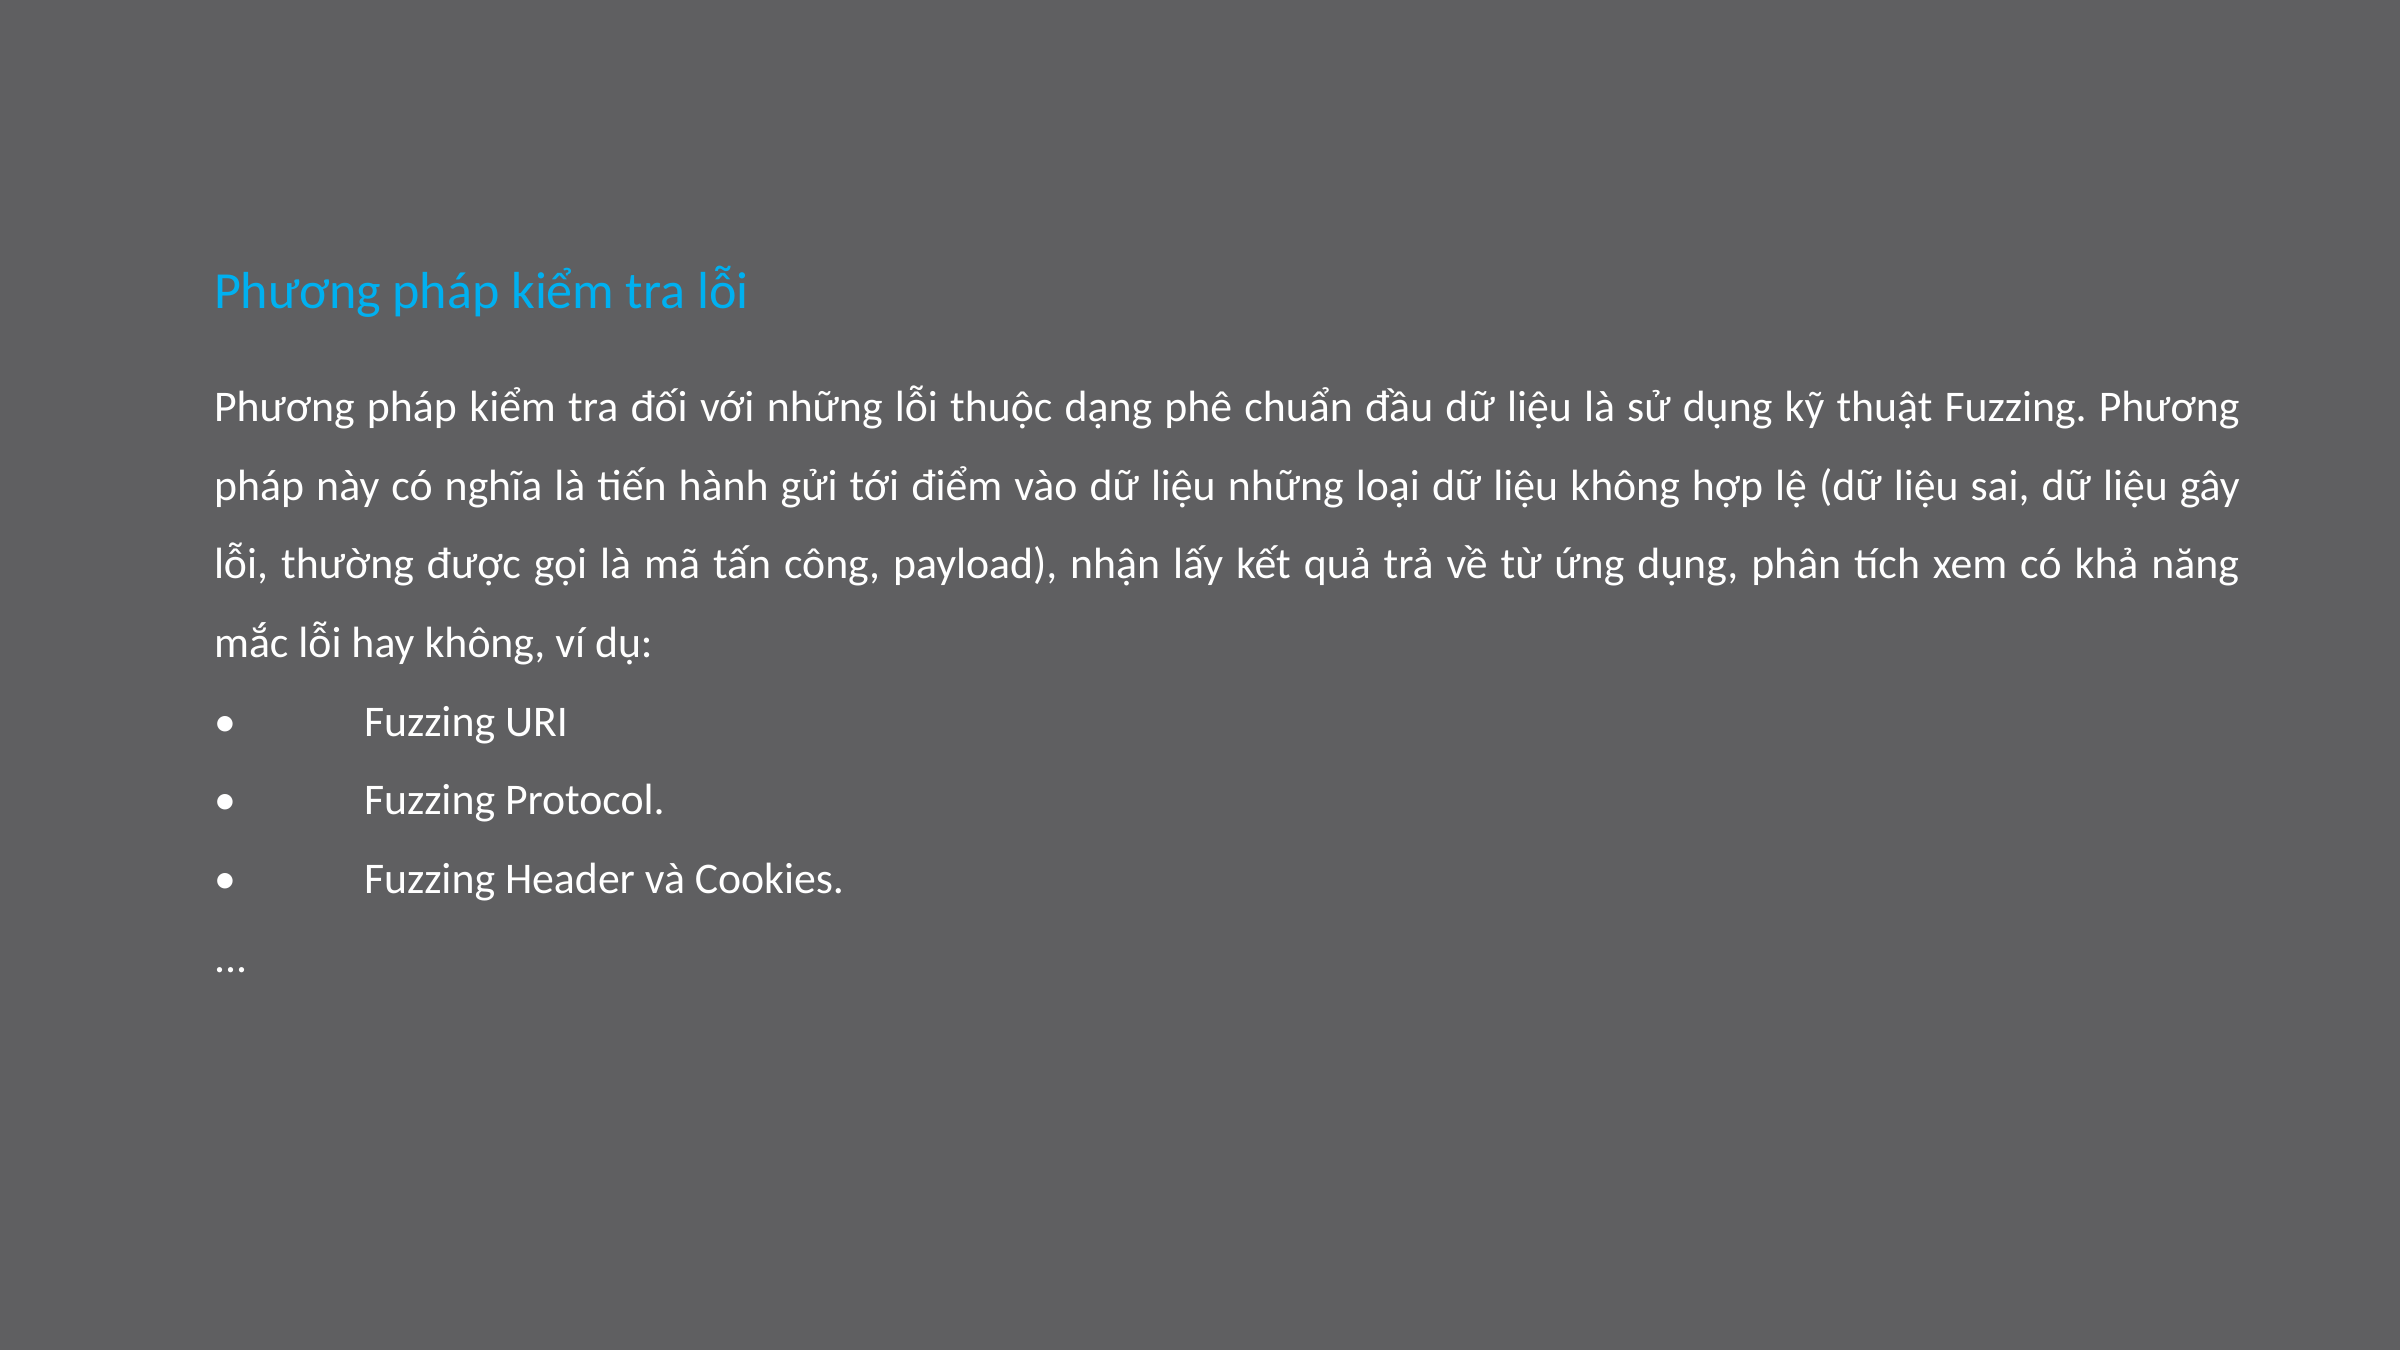

Phương pháp kiểm tra lỗi
Phương pháp kiểm tra đối với những lỗi thuộc dạng phê chuẩn đầu dữ liệu là sử dụng kỹ thuật Fuzzing. Phương pháp này có nghĩa là tiến hành gửi tới điểm vào dữ liệu những loại dữ liệu không hợp lệ (dữ liệu sai, dữ liệu gây lỗi, thường được gọi là mã tấn công, payload), nhận lấy kết quả trả về từ ứng dụng, phân tích xem có khả năng mắc lỗi hay không, ví dụ:
•	Fuzzing URI
•	Fuzzing Protocol.
•	Fuzzing Header và Cookies.
...